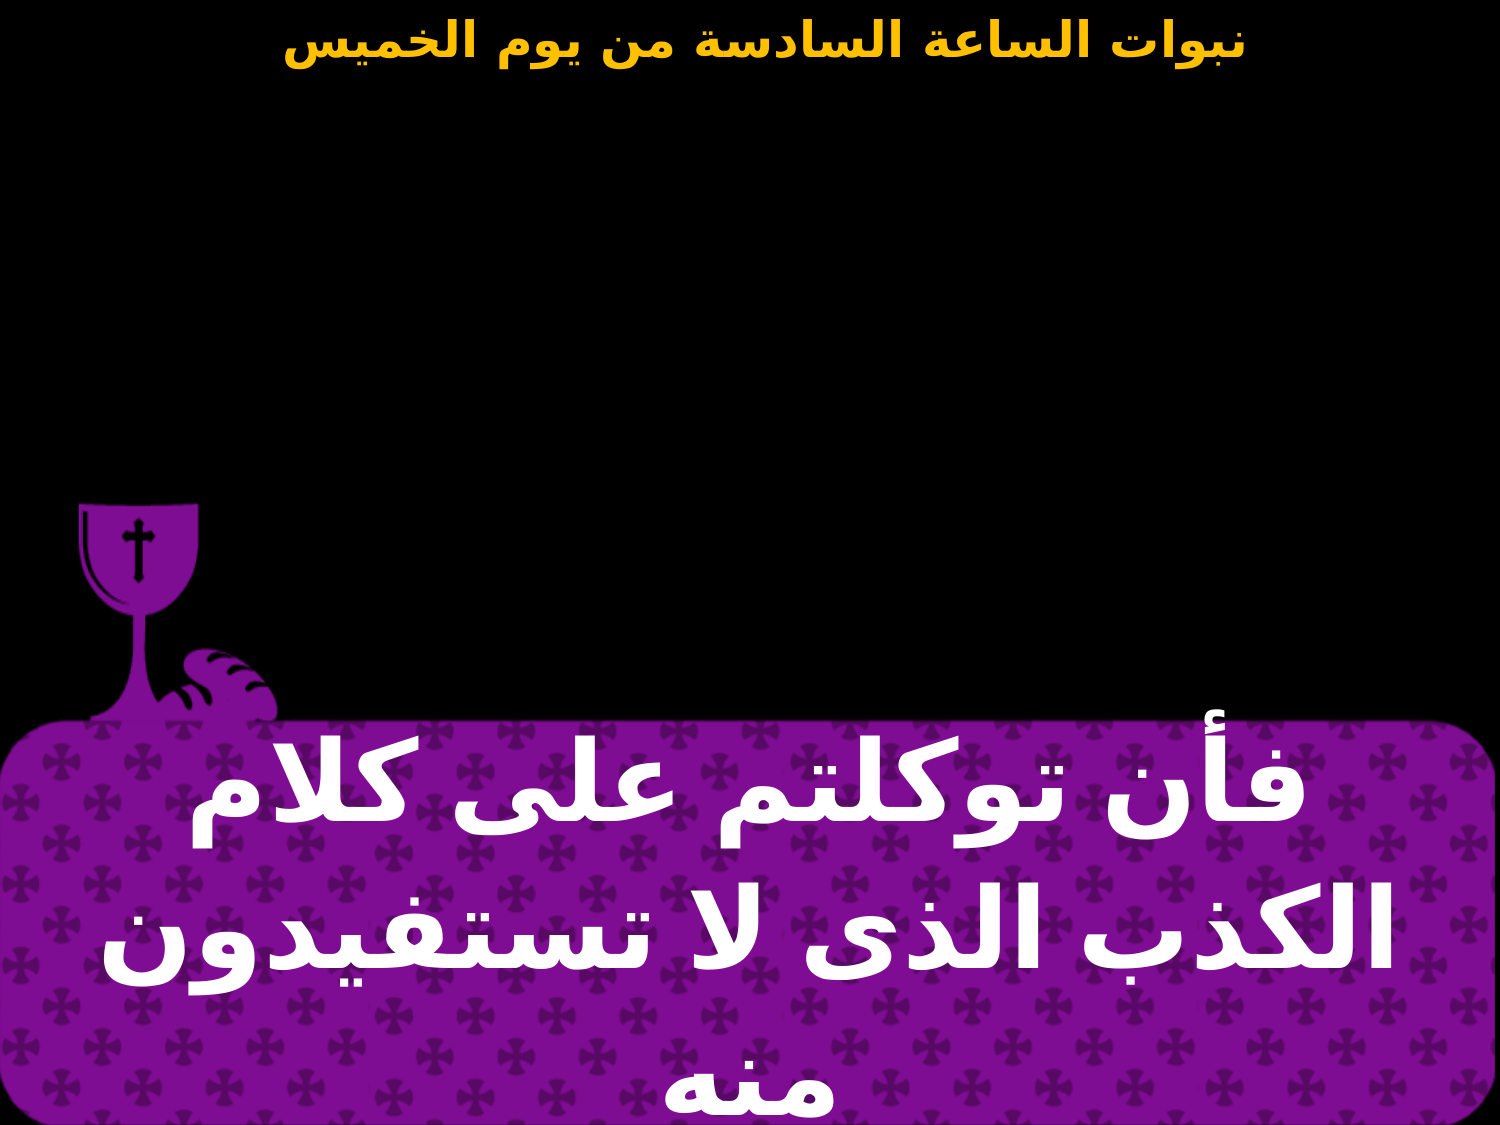

| فأن توكلتم على كلام الكذب الذى لا تستفيدون منه |
| --- |